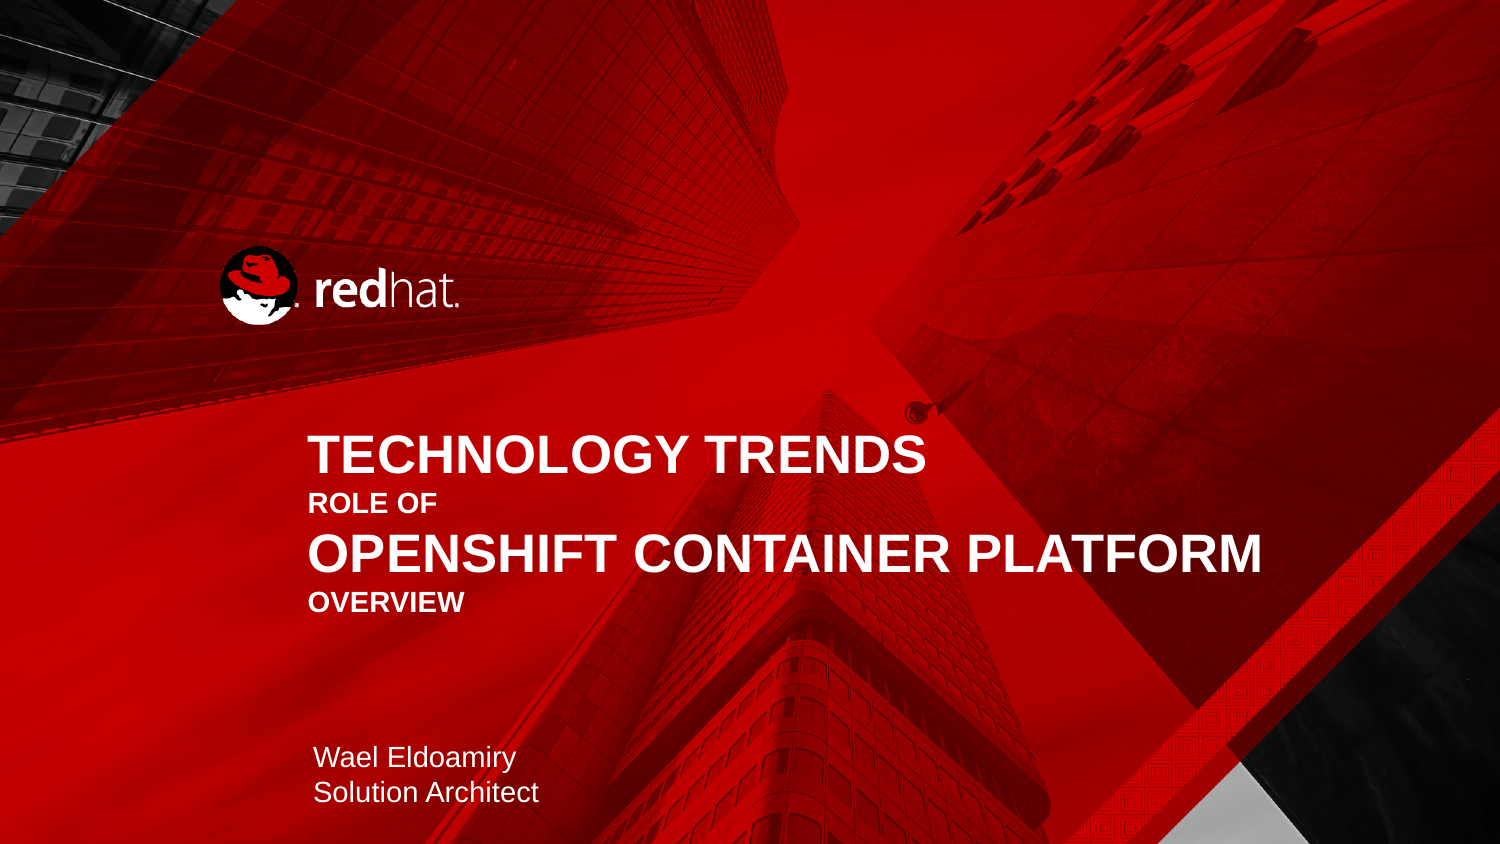

# TECHNOLOGY TRENDS
ROLE OF
OPENSHIFT CONTAINER PLATFORM
OVERVIEW
Wael Eldoamiry
Solution Architect